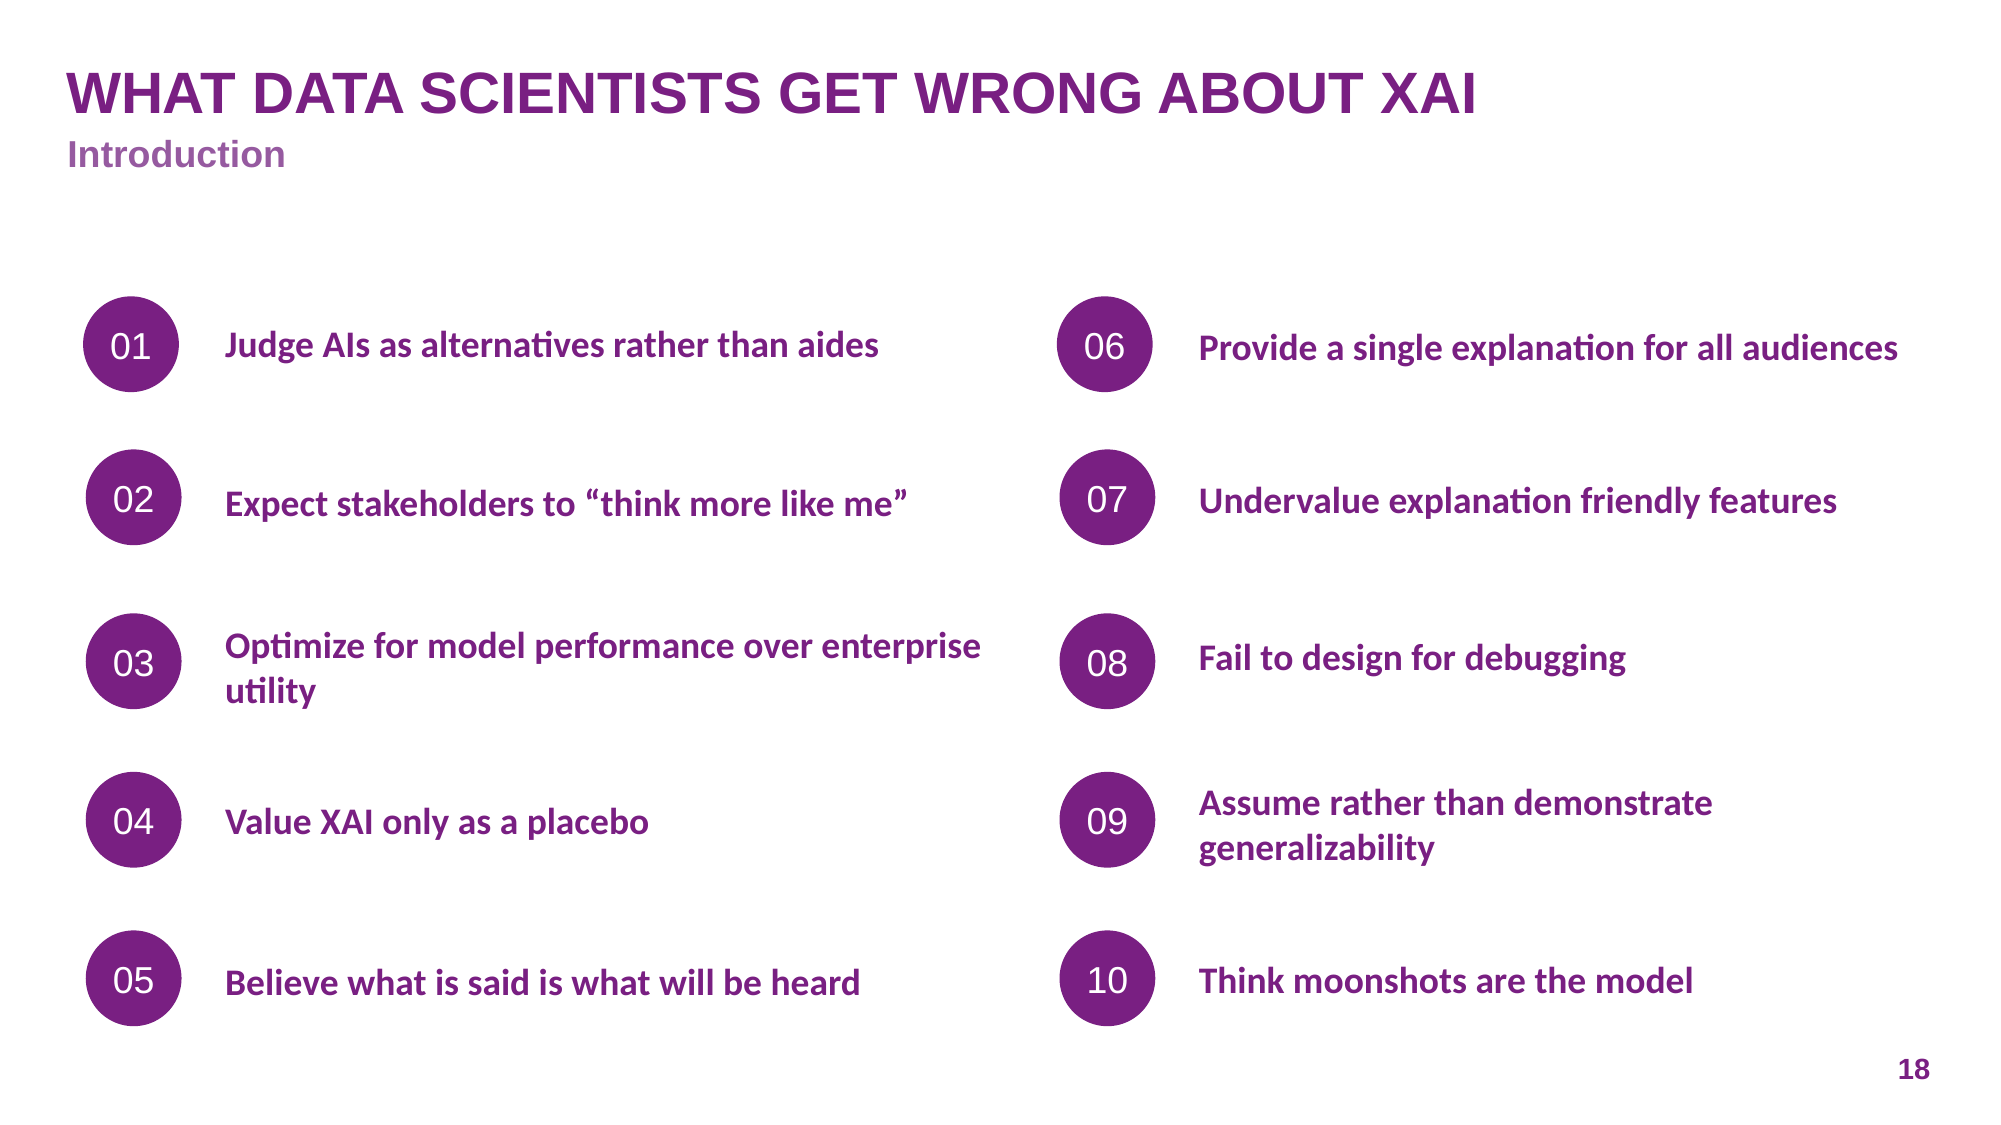

# What data scientists get wrong about XAI
Introduction
01
06
Judge AIs as alternatives rather than aides
Provide a single explanation for all audiences
02
07
Undervalue explanation friendly features
Expect stakeholders to “think more like me”
03
08
Optimize for model performance over enterprise utility
Fail to design for debugging
04
09
Assume rather than demonstrate generalizability
Value XAI only as a placebo
05
10
Think moonshots are the model
Believe what is said is what will be heard
18